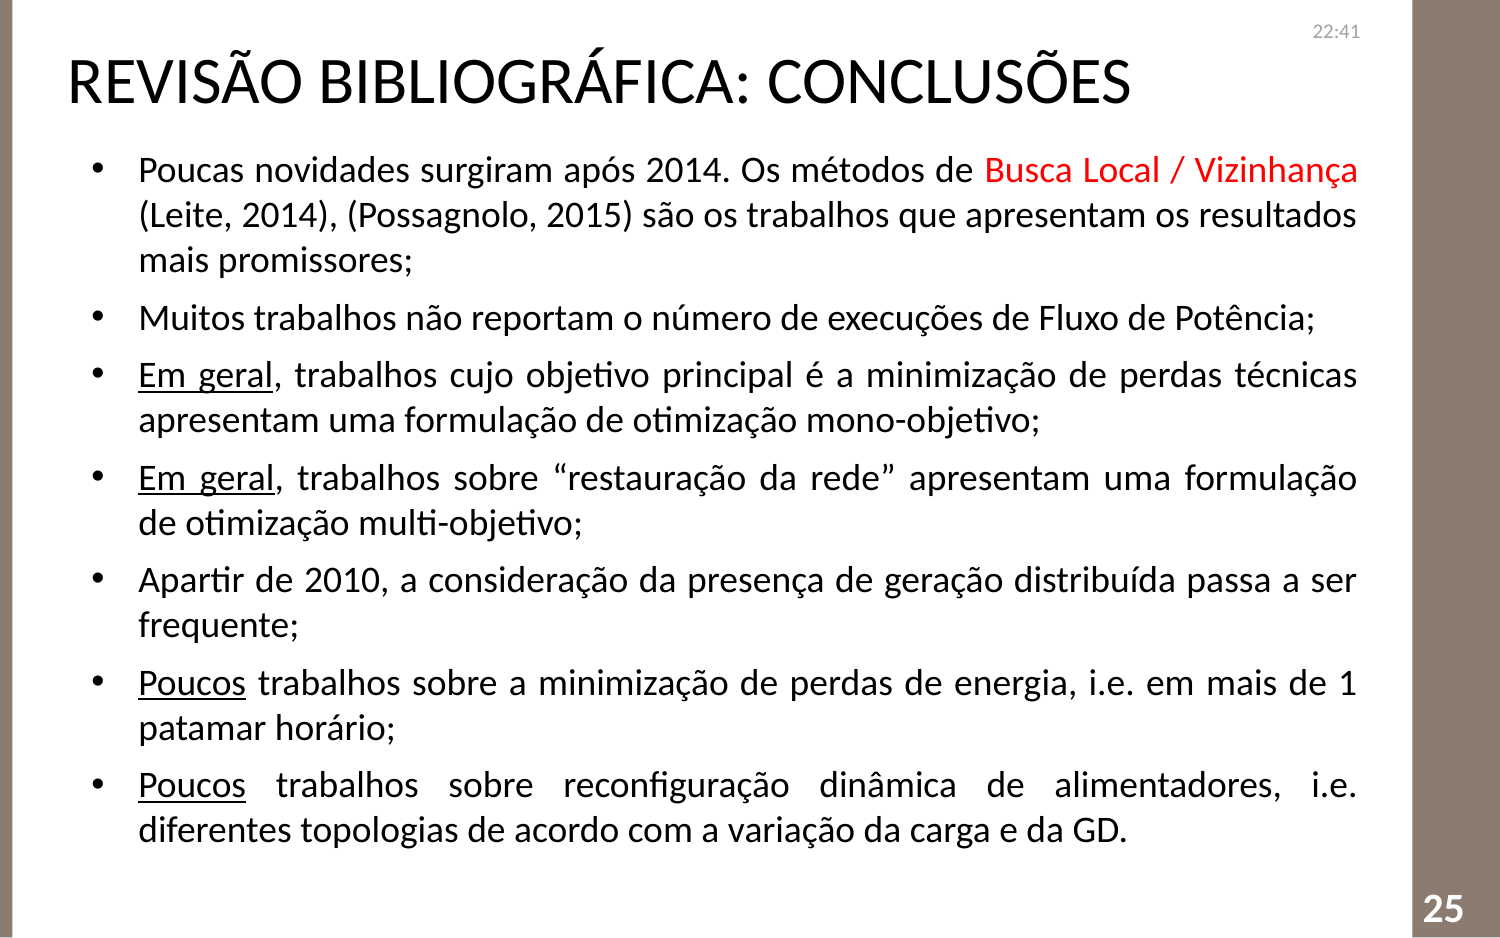

Revisão Bibliográfica: Conclusões

22:41
#
Poucas novidades surgiram após 2014. Os métodos de Busca Local / Vizinhança (Leite, 2014), (Possagnolo, 2015) são os trabalhos que apresentam os resultados mais promissores;
Muitos trabalhos não reportam o número de execuções de Fluxo de Potência;
Em geral, trabalhos cujo objetivo principal é a minimização de perdas técnicas apresentam uma formulação de otimização mono-objetivo;
Em geral, trabalhos sobre “restauração da rede” apresentam uma formulação de otimização multi-objetivo;
Apartir de 2010, a consideração da presença de geração distribuída passa a ser frequente;
Poucos trabalhos sobre a minimização de perdas de energia, i.e. em mais de 1 patamar horário;
Poucos trabalhos sobre reconfiguração dinâmica de alimentadores, i.e. diferentes topologias de acordo com a variação da carga e da GD.

25